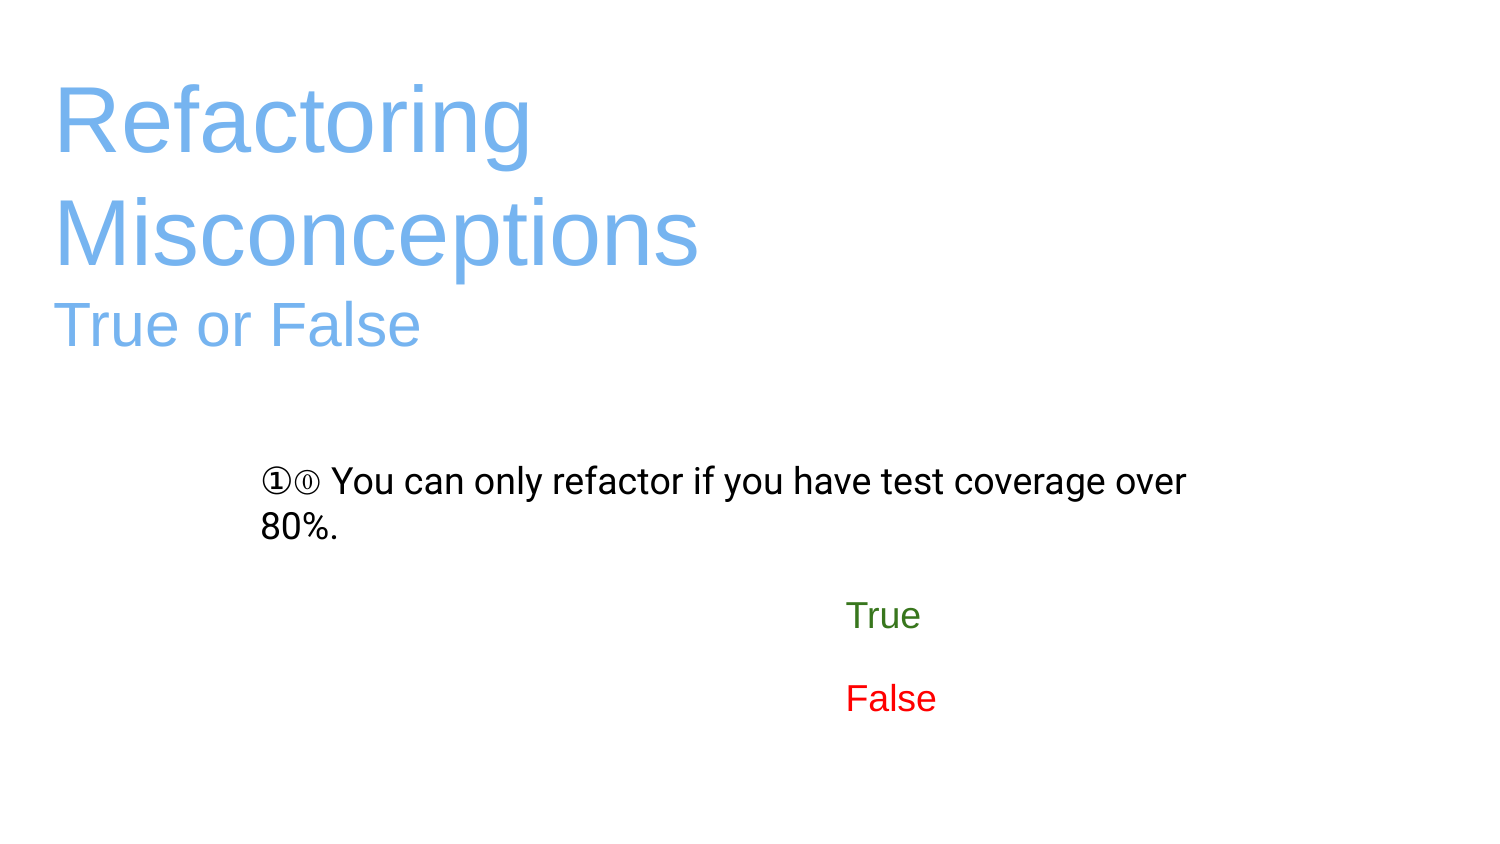

# Refactoring Misconceptions
True or False
①⓪ You can only refactor if you have test coverage over 80%.
True
False